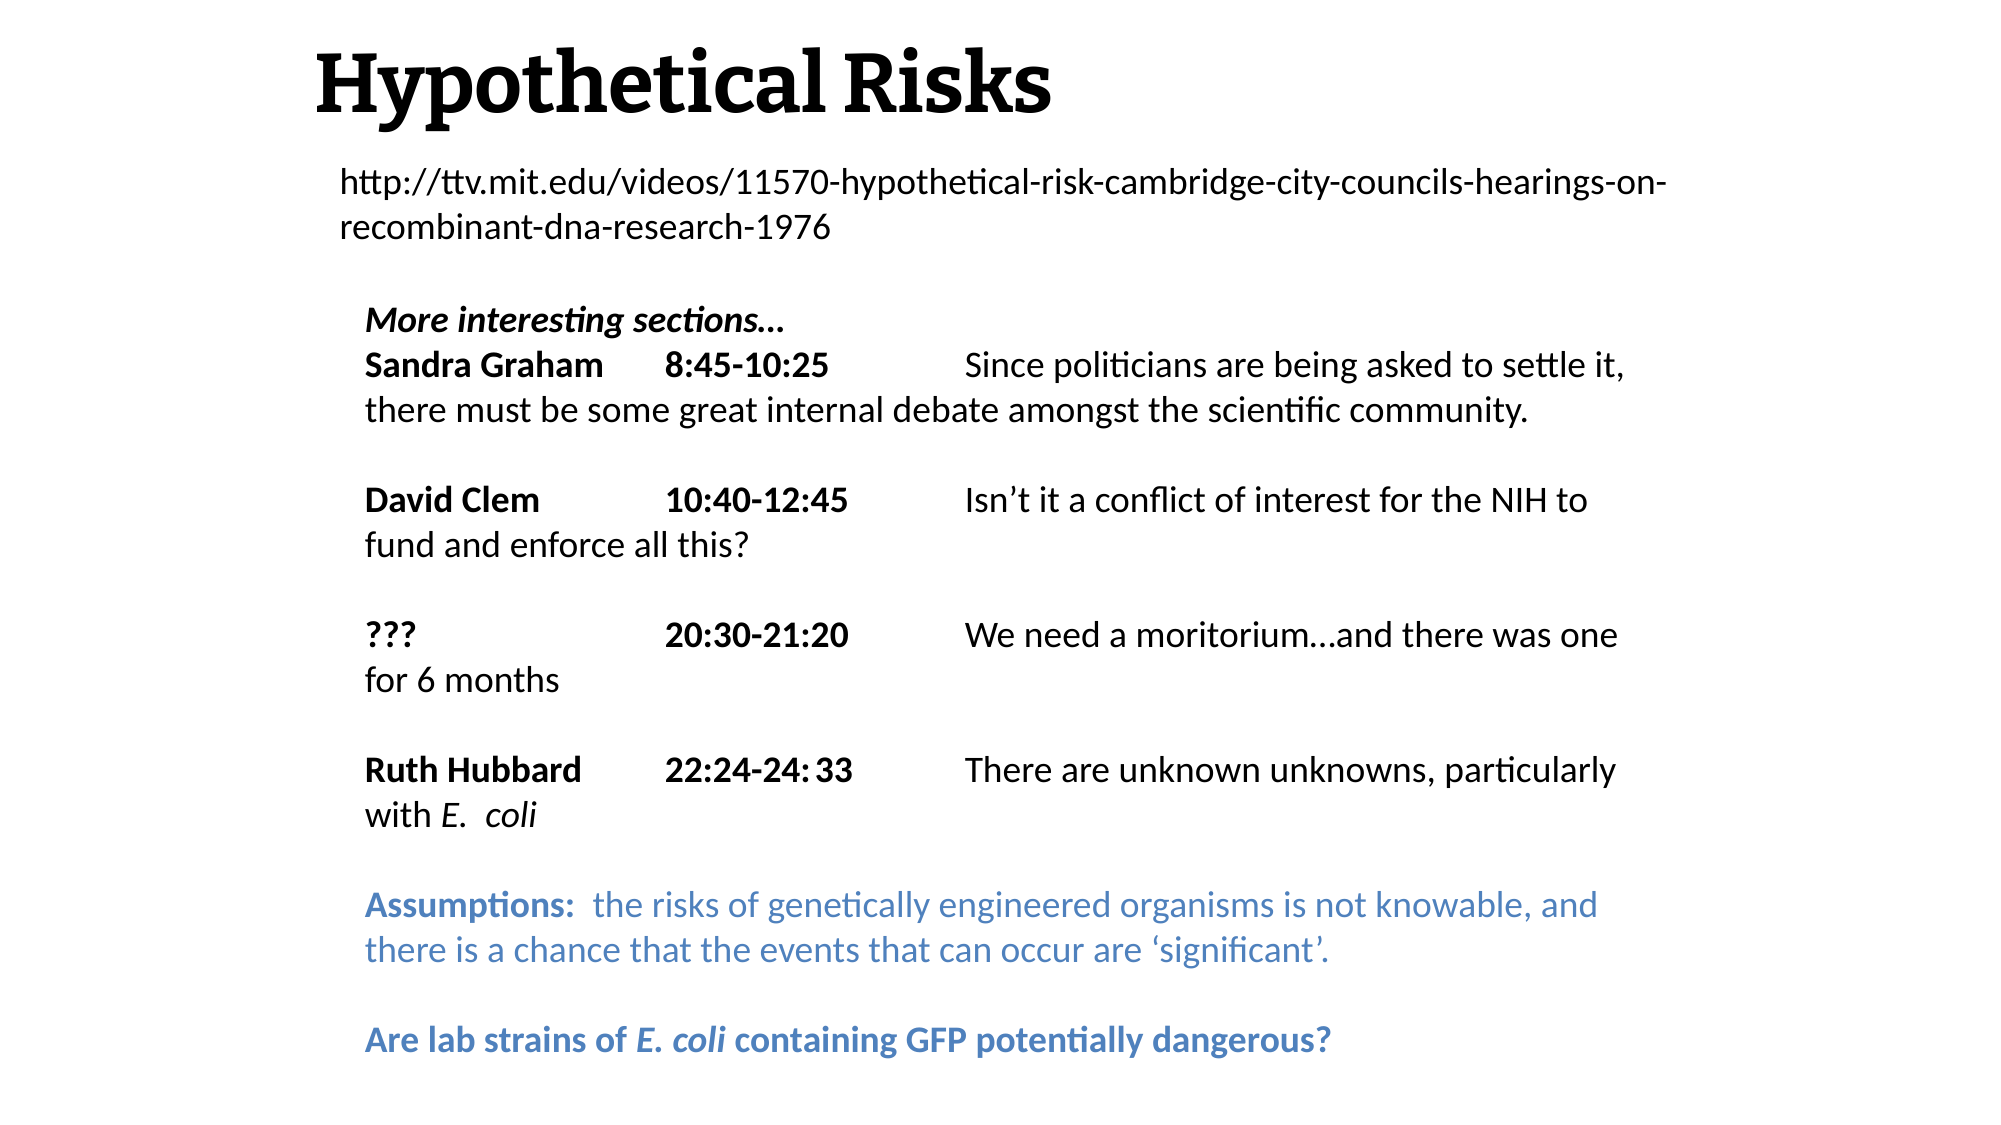

Hypothetical Risks
http://ttv.mit.edu/videos/11570-hypothetical-risk-cambridge-city-councils-hearings-on-recombinant-dna-research-1976
More interesting sections…
Sandra Graham	8:45-10:25	Since politicians are being asked to settle it, there must be some great internal debate amongst the scientific community.

David Clem	10:40-12:45	Isn’t it a conflict of interest for the NIH to fund and enforce all this?

???		20:30-21:20	We need a moritorium…and there was one for 6 months

Ruth Hubbard	22:24-24:	33	There are unknown unknowns, particularly with E.  coli

Assumptions:  the risks of genetically engineered organisms is not knowable, and there is a chance that the events that can occur are ‘significant’.

Are lab strains of E. coli containing GFP potentially dangerous?